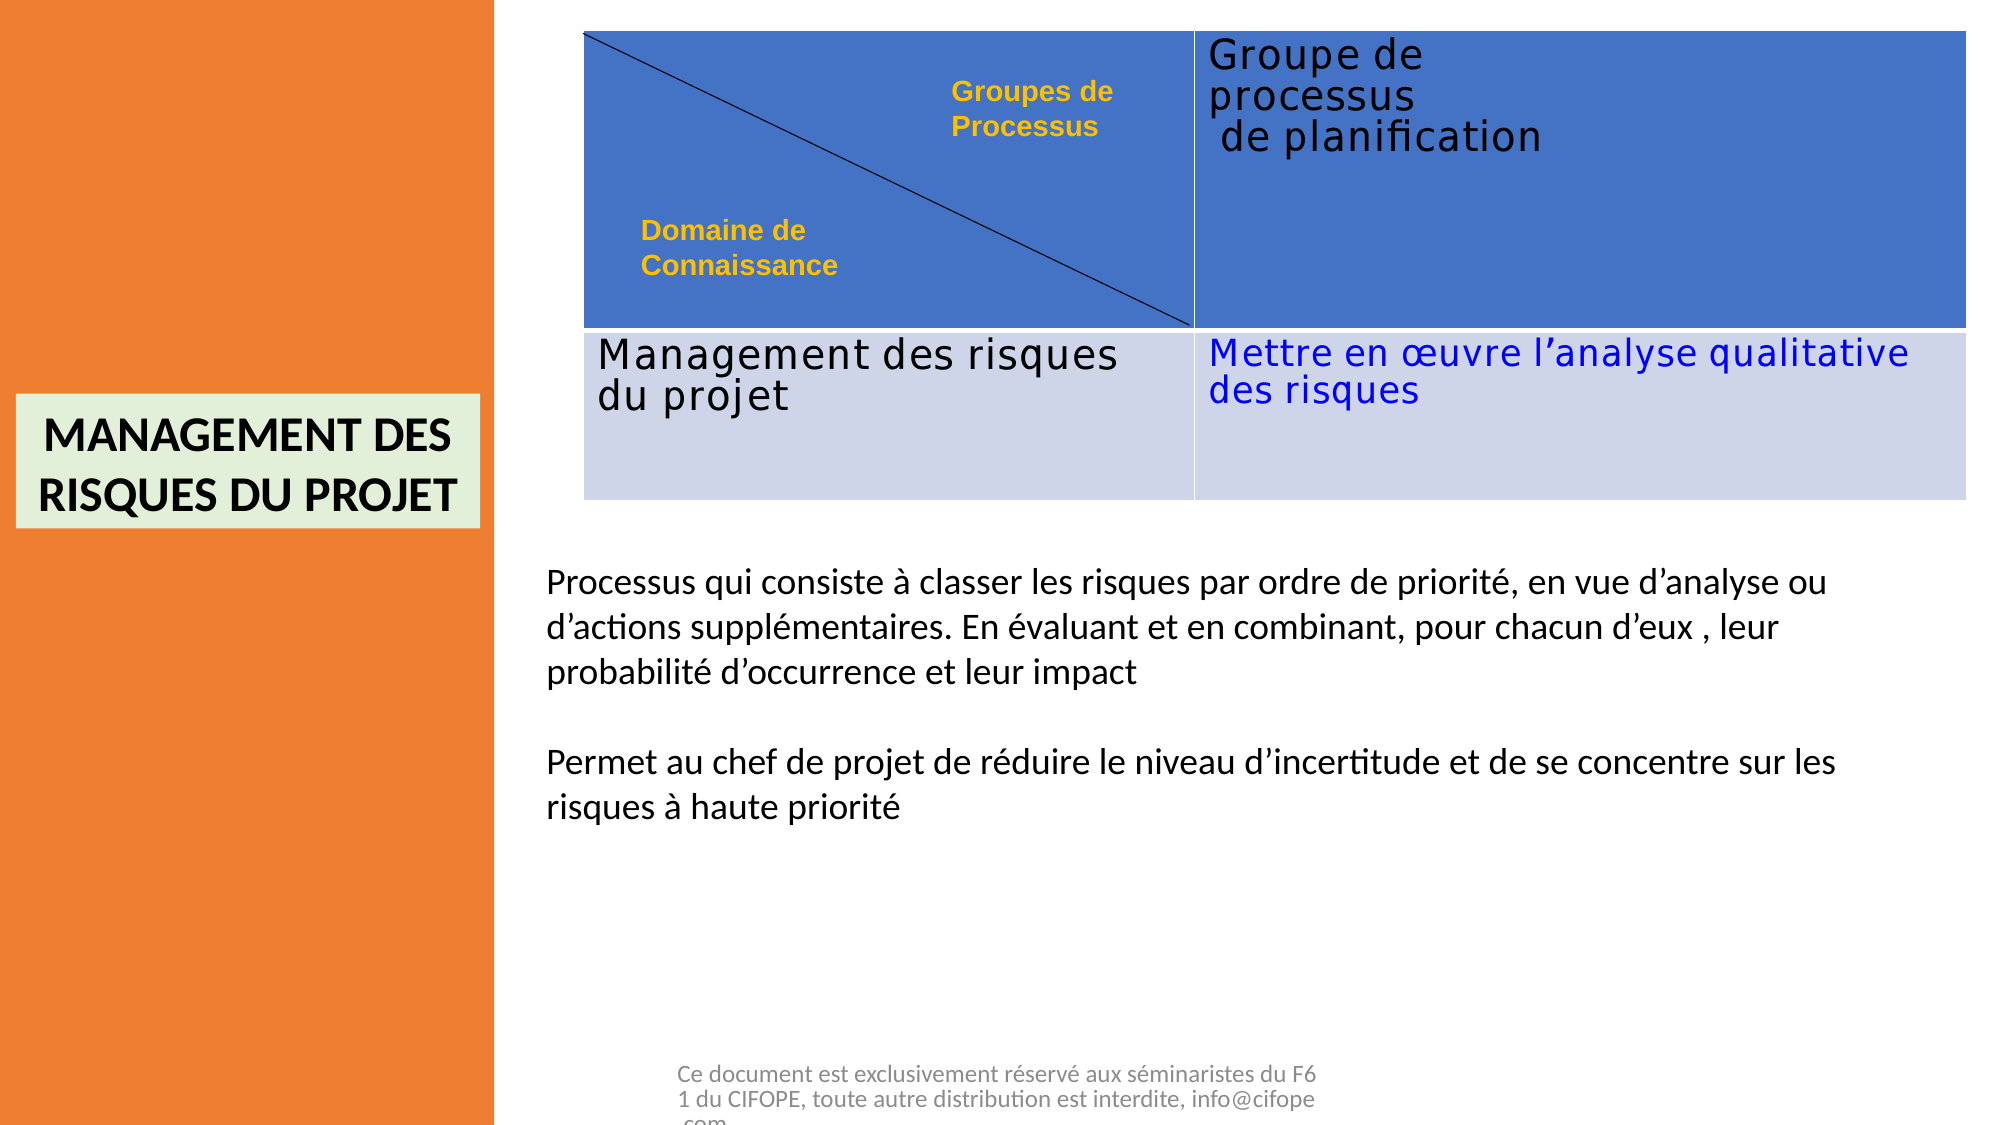

|  | Groupe de processus de planification |
| --- | --- |
| Management des risques du projet | Mettre en œuvre l’analyse qualitative des risques |
Groupes de
Processus

Domaine de
Connaissance

MANAGEMENT DES RISQUES DU PROJET
Processus qui consiste à classer les risques par ordre de priorité, en vue d’analyse ou d’actions supplémentaires. En évaluant et en combinant, pour chacun d’eux , leur probabilité d’occurrence et leur impact

Permet au chef de projet de réduire le niveau d’incertitude et de se concentre sur les risques à haute priorité
Ce document est exclusivement réservé aux séminaristes du F61 du CIFOPE, toute autre distribution est interdite, info@cifope.com